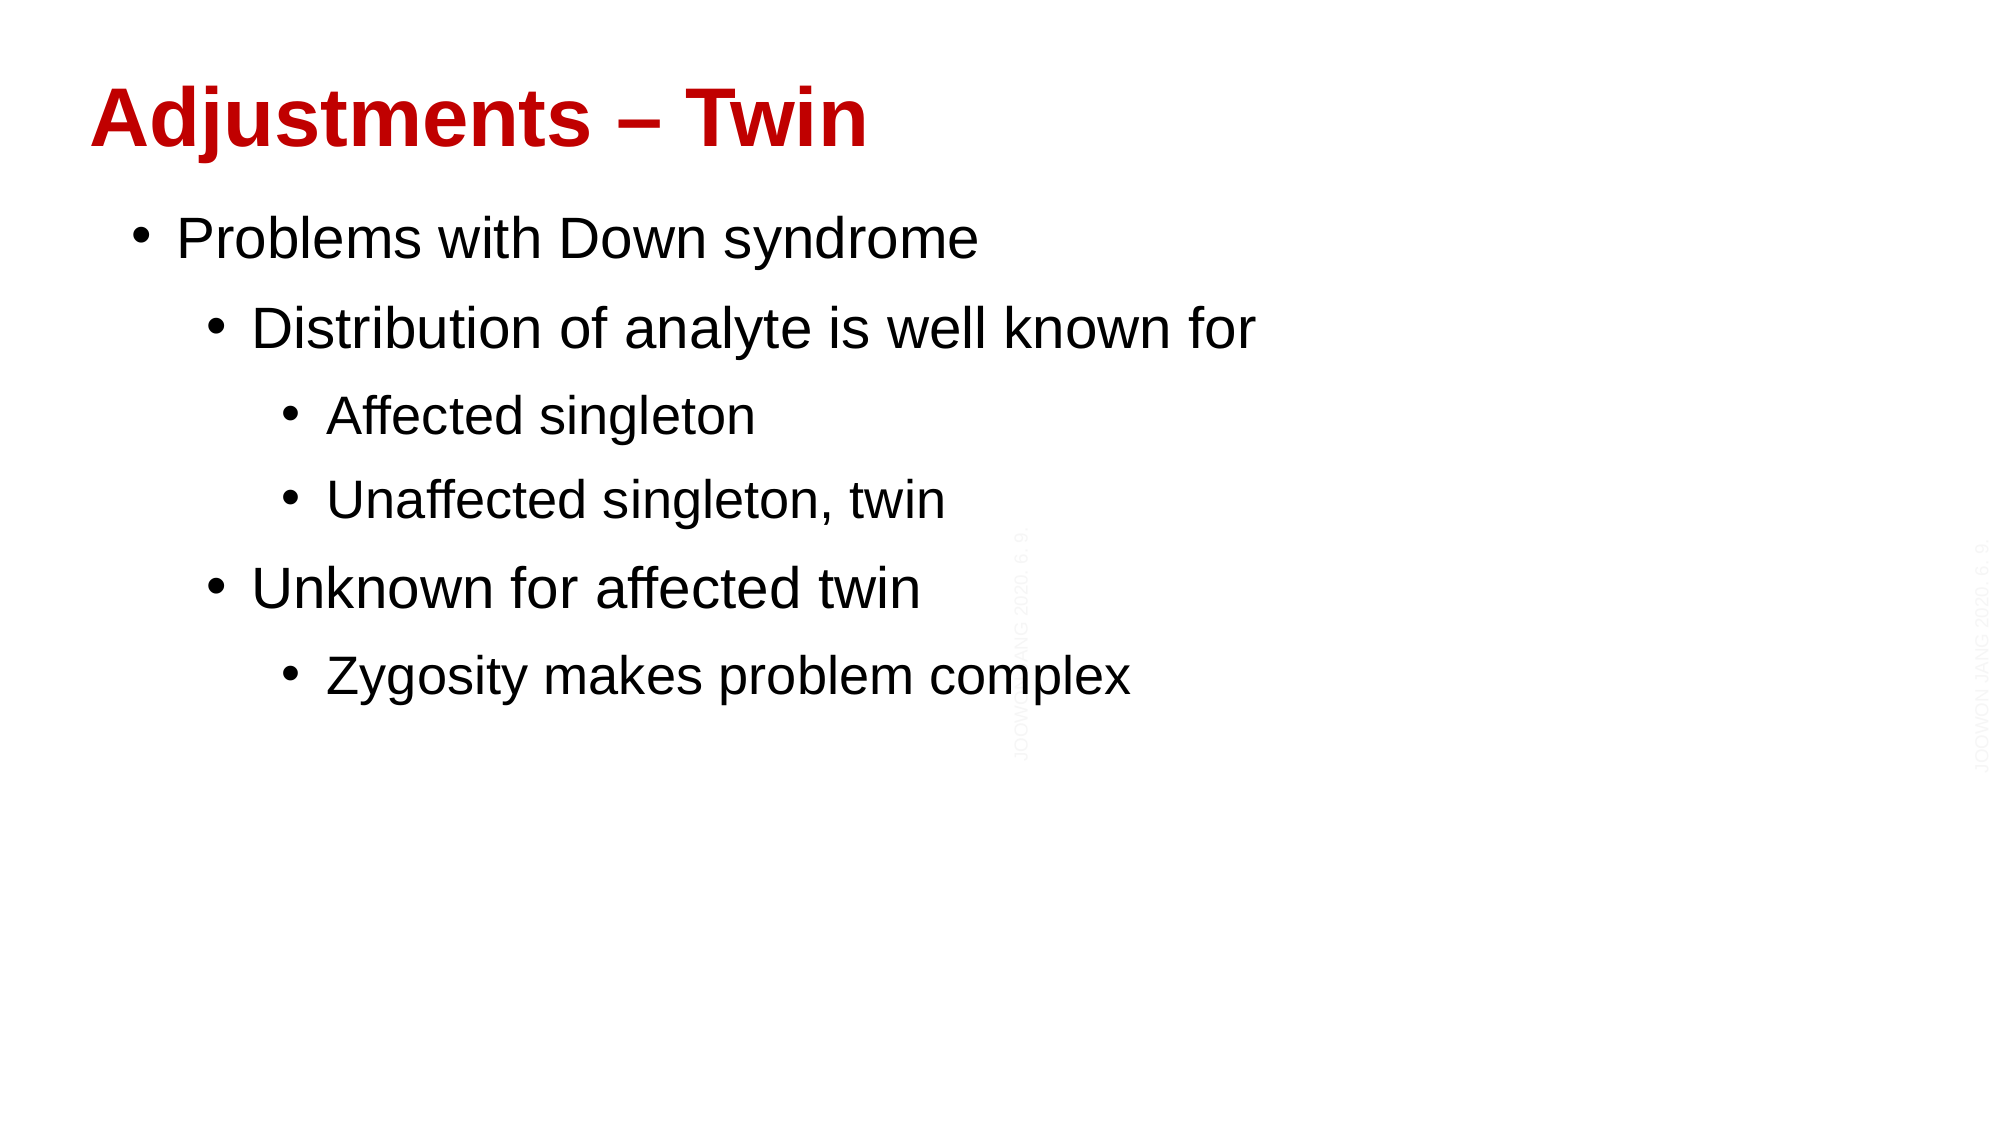

Adjustments – Twin
Problems with Down syndrome
Distribution of analyte is well known for
Affected singleton
Unaffected singleton, twin
Unknown for affected twin
Zygosity makes problem complex